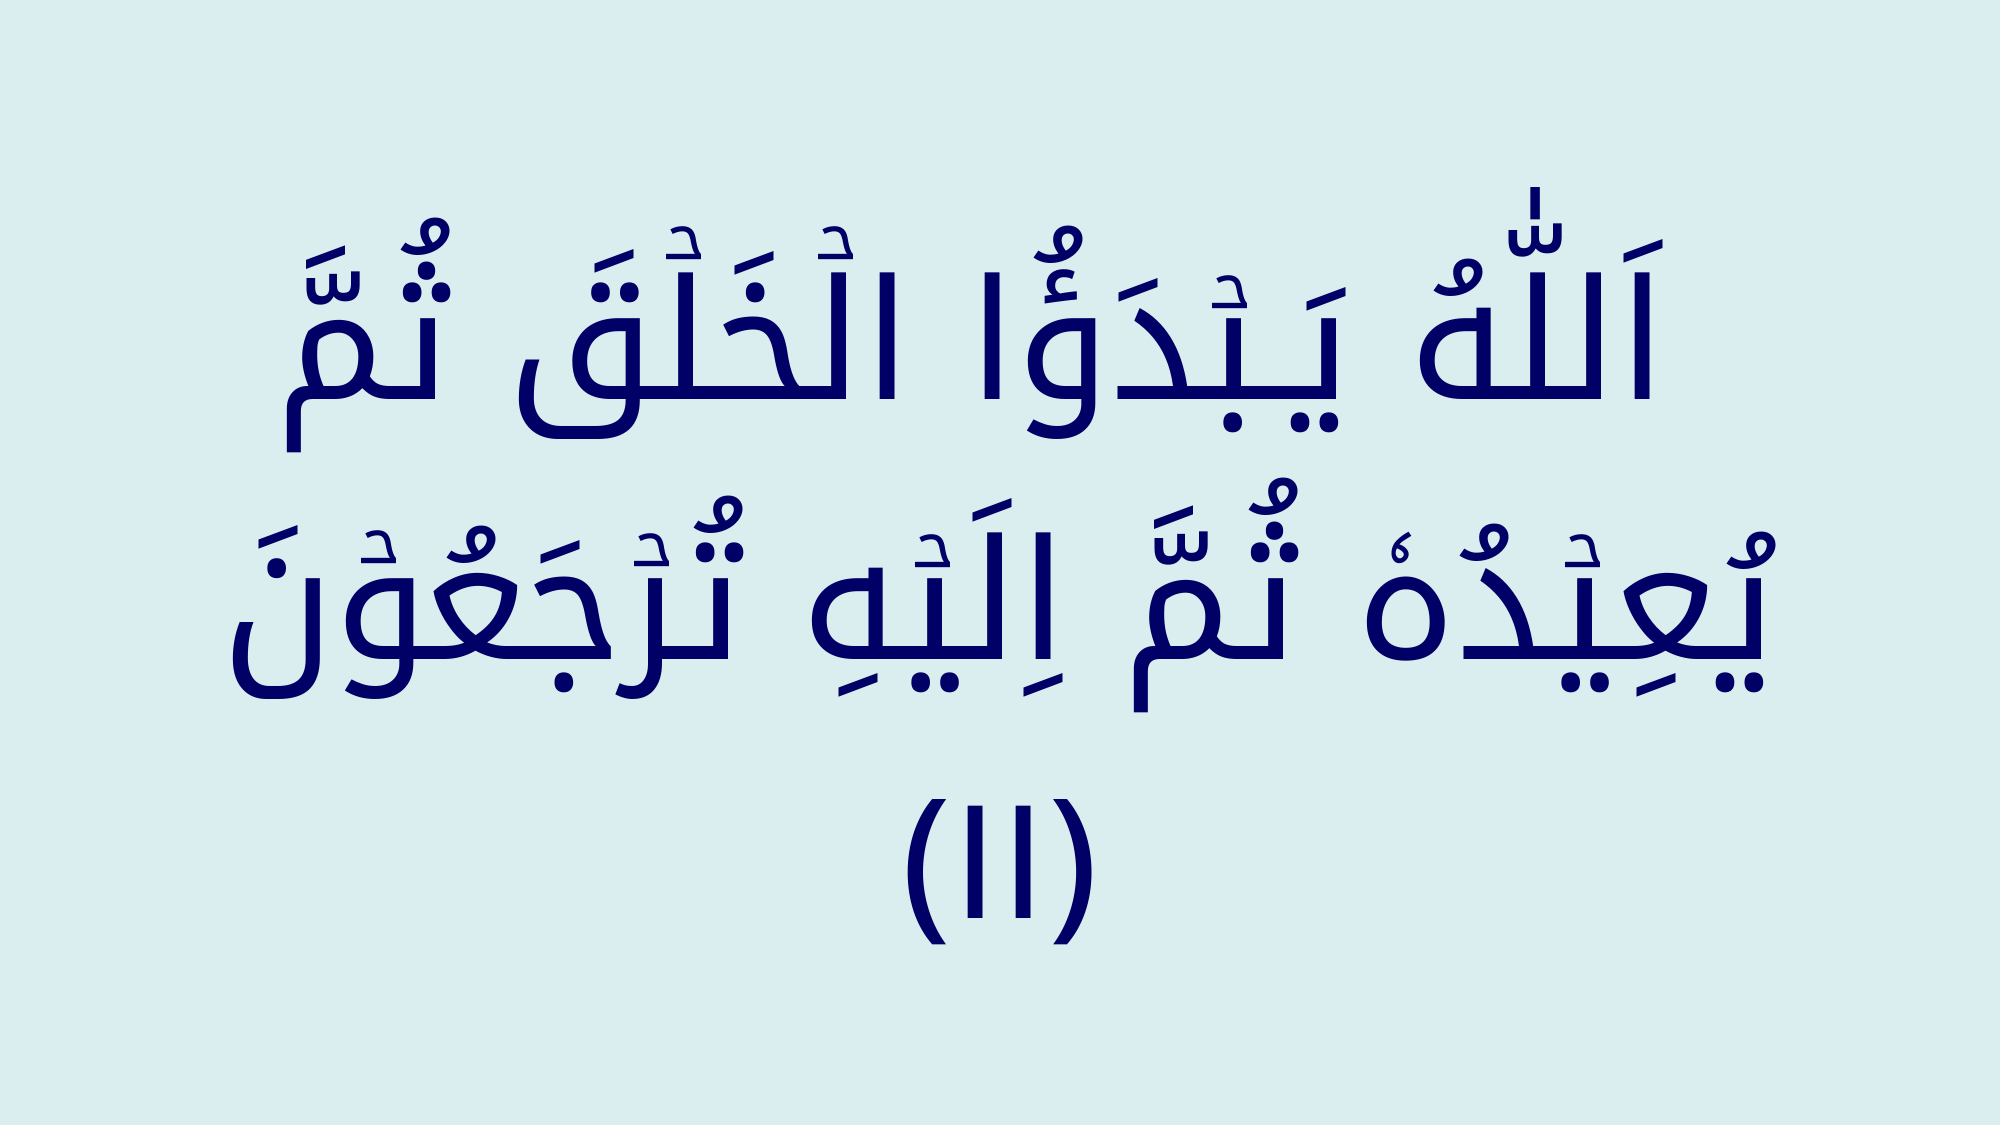

اَللّٰهُ يَـبۡدَؤُا الۡخَلۡقَ ثُمَّ يُعِيۡدُهٗ ثُمَّ اِلَيۡهِ تُرۡجَعُوۡنَ ‏﴿﻿۱۱﻿﴾